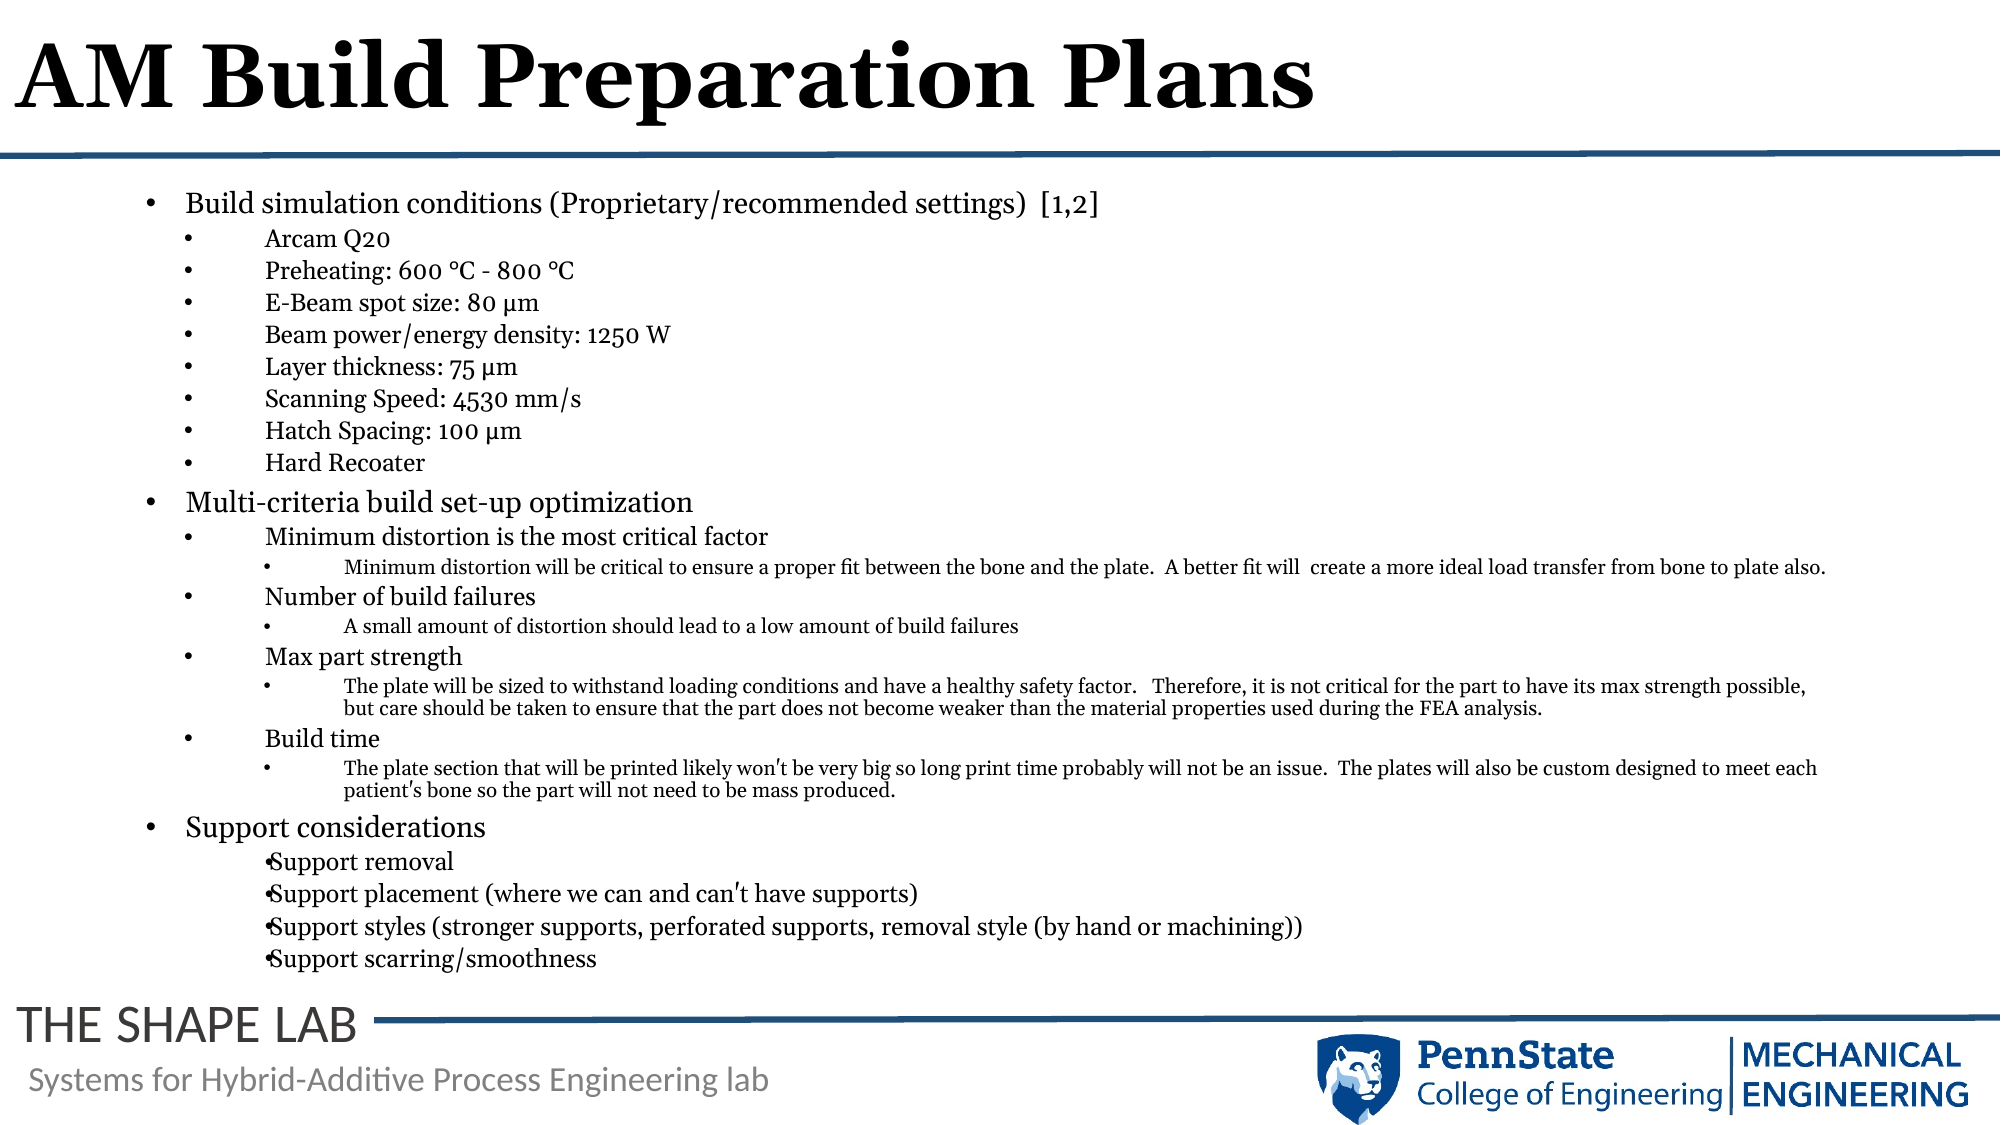

# AM Build Preparation Plans
Build simulation conditions (Proprietary/recommended settings)  [1,2]
Arcam Q20
Preheating: 600 °C - 800 °C
E-Beam spot size: 80 µm
Beam power/energy density: 1250 W
Layer thickness: 75 µm
Scanning Speed: 4530 mm/s
Hatch Spacing: 100 µm
Hard Recoater
Multi-criteria build set-up optimization
Minimum distortion is the most critical factor
Minimum distortion will be critical to ensure a proper fit between the bone and the plate.  A better fit will  create a more ideal load transfer from bone to plate also.
Number of build failures
A small amount of distortion should lead to a low amount of build failures
Max part strength
The plate will be sized to withstand loading conditions and have a healthy safety factor.   Therefore, it is not critical for the part to have its max strength possible, but care should be taken to ensure that the part does not become weaker than the material properties used during the FEA analysis.
Build time
The plate section that will be printed likely won't be very big so long print time probably will not be an issue.  The plates will also be custom designed to meet each patient's bone so the part will not need to be mass produced.
Support considerations
Support removal
Support placement (where we can and can't have supports)
Support styles (stronger supports, perforated supports, removal style (by hand or machining))
Support scarring/smoothness